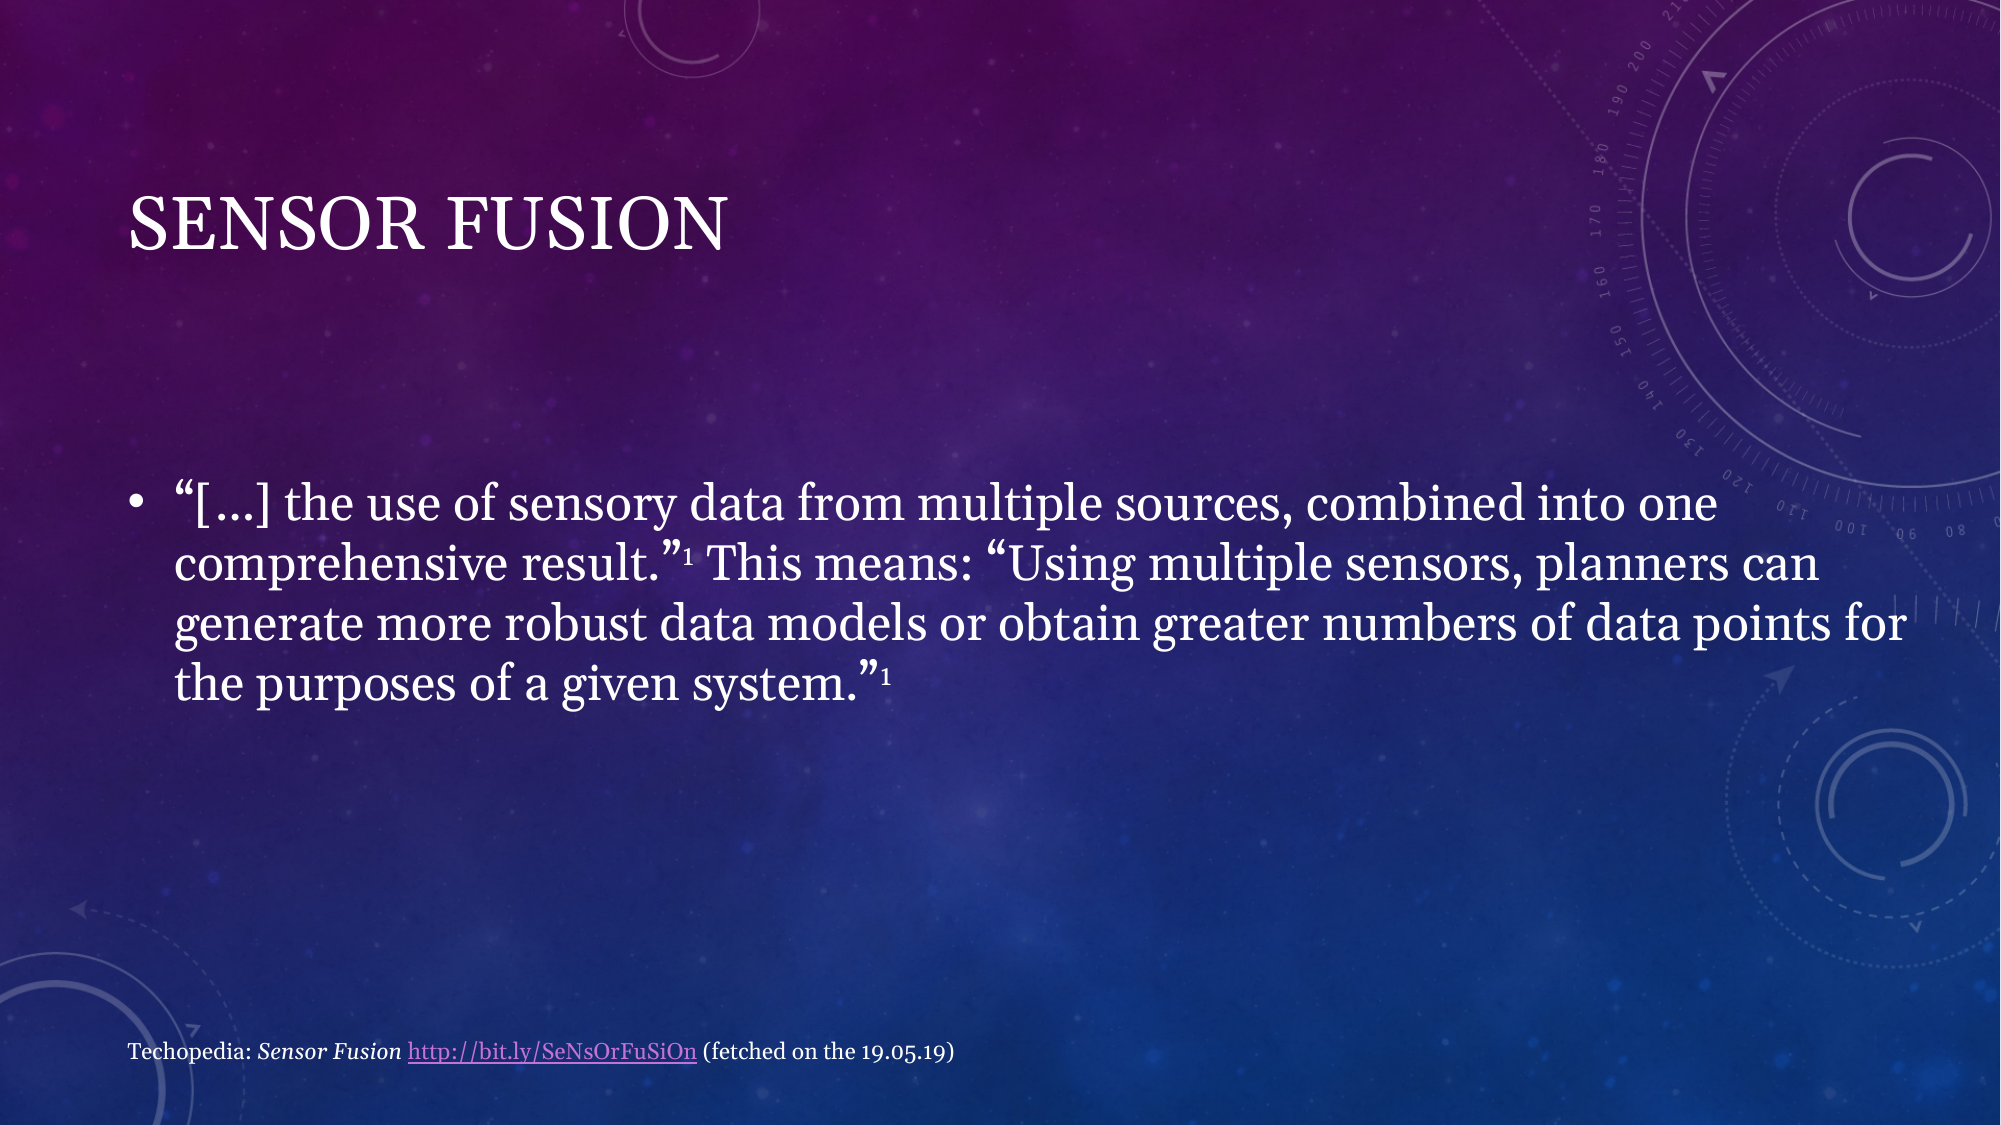

# Sensor fusion
“[…] the use of sensory data from multiple sources, combined into one comprehensive result.”1 This means: “Using multiple sensors, planners can generate more robust data models or obtain greater numbers of data points for the purposes of a given system.”1

Techopedia: Sensor Fusion http://bit.ly/SeNsOrFuSiOn (fetched on the 19.05.19)